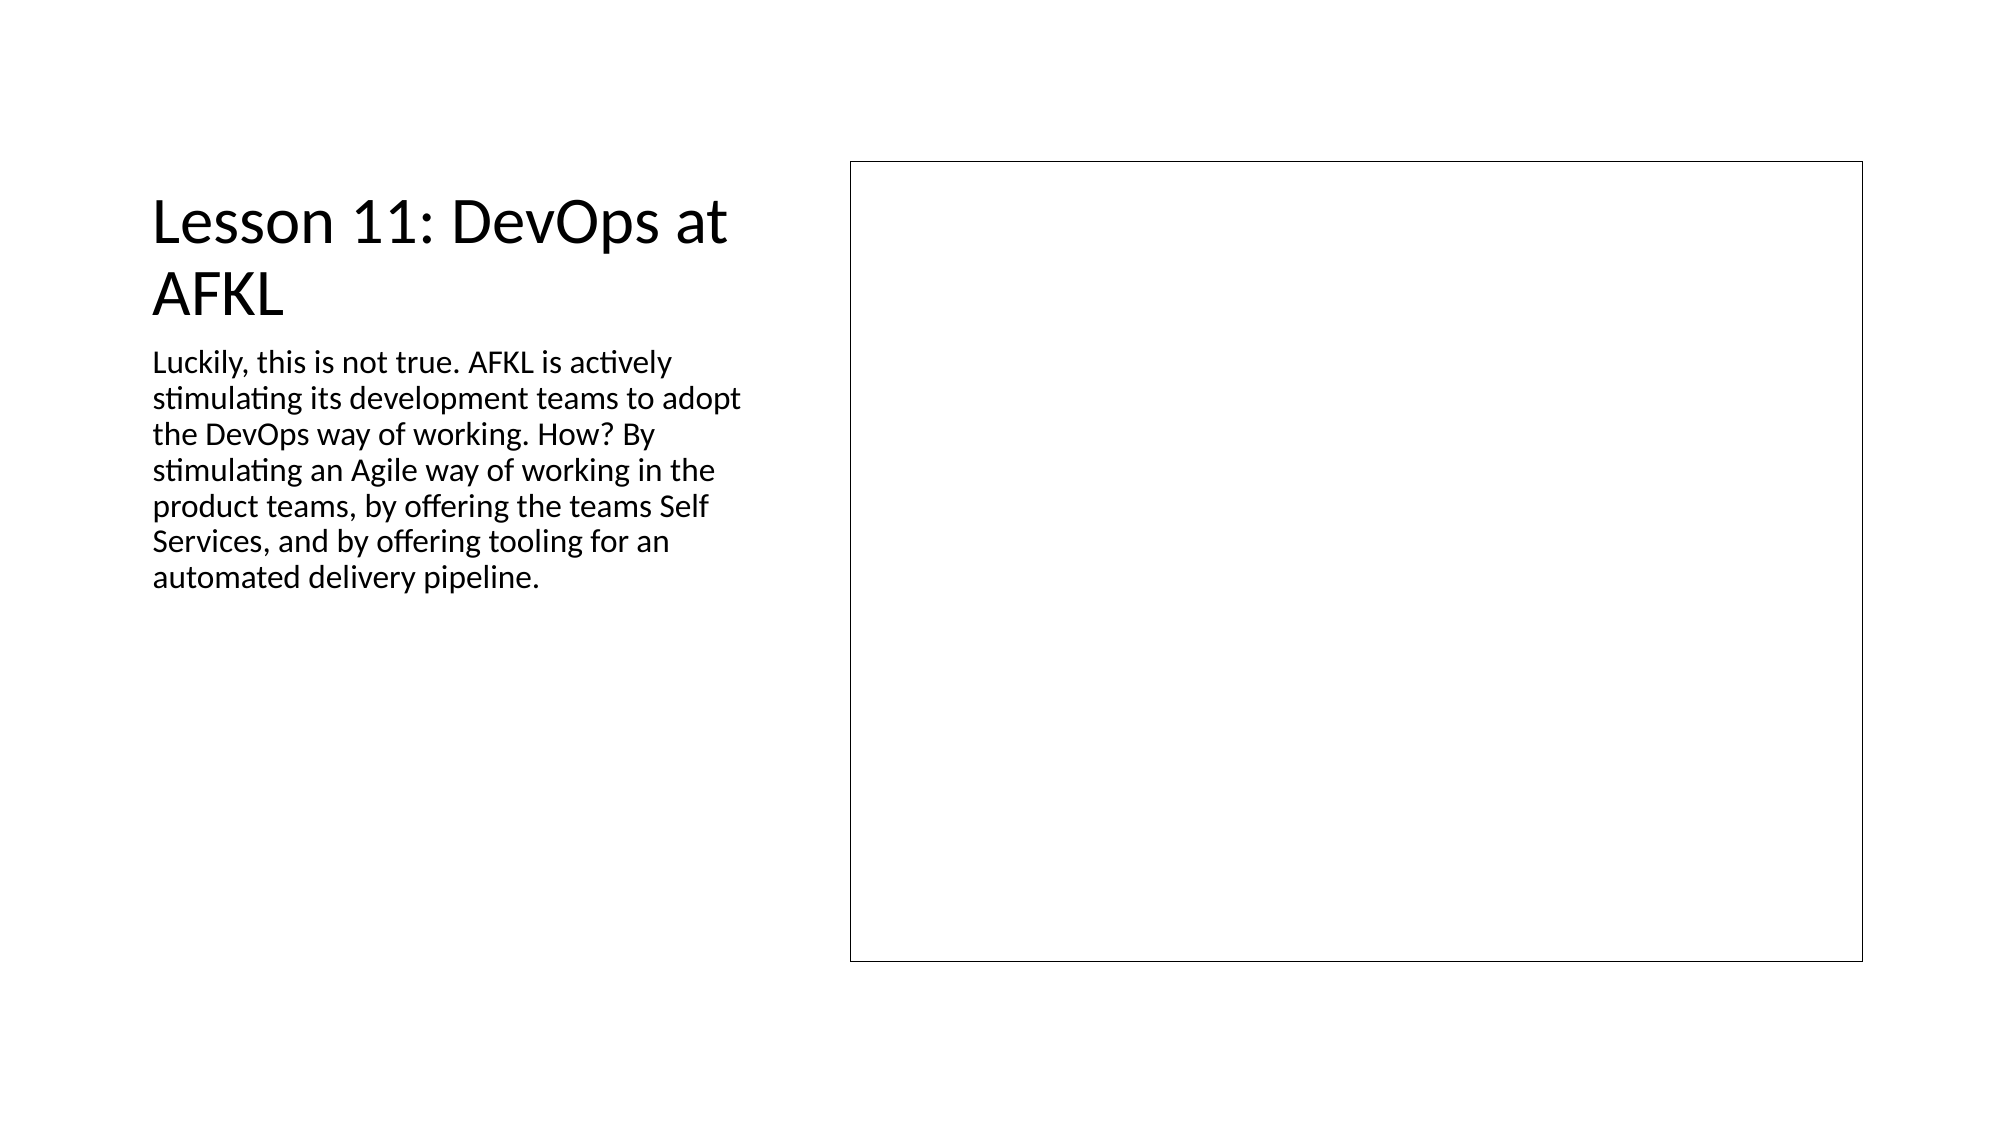

# Lesson 11: DevOps at AFKL

Luckily, this is not true. AFKL is actively stimulating its development teams to adopt the DevOps way of working. How? By stimulating an Agile way of working in the product teams, by offering the teams Self Services, and by offering tooling for an automated delivery pipeline.